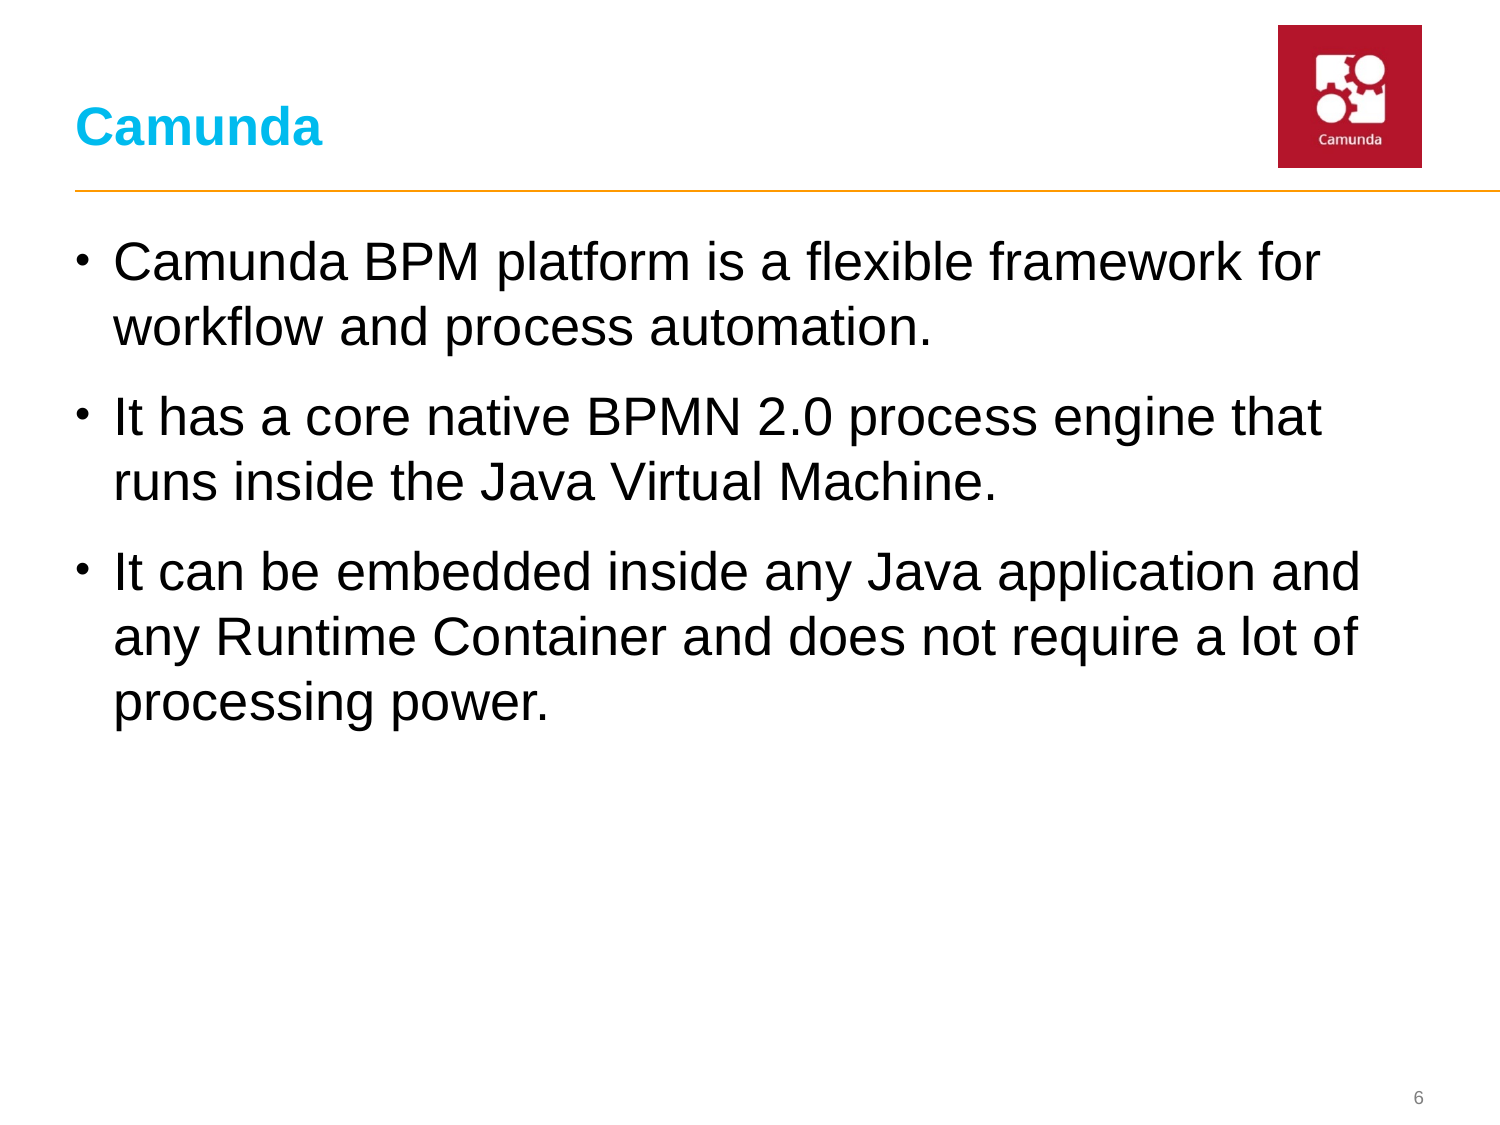

# Camunda
Camunda BPM platform is a flexible framework for workflow and process automation.
It has a core native BPMN 2.0 process engine that runs inside the Java Virtual Machine.
It can be embedded inside any Java application and any Runtime Container and does not require a lot of processing power.